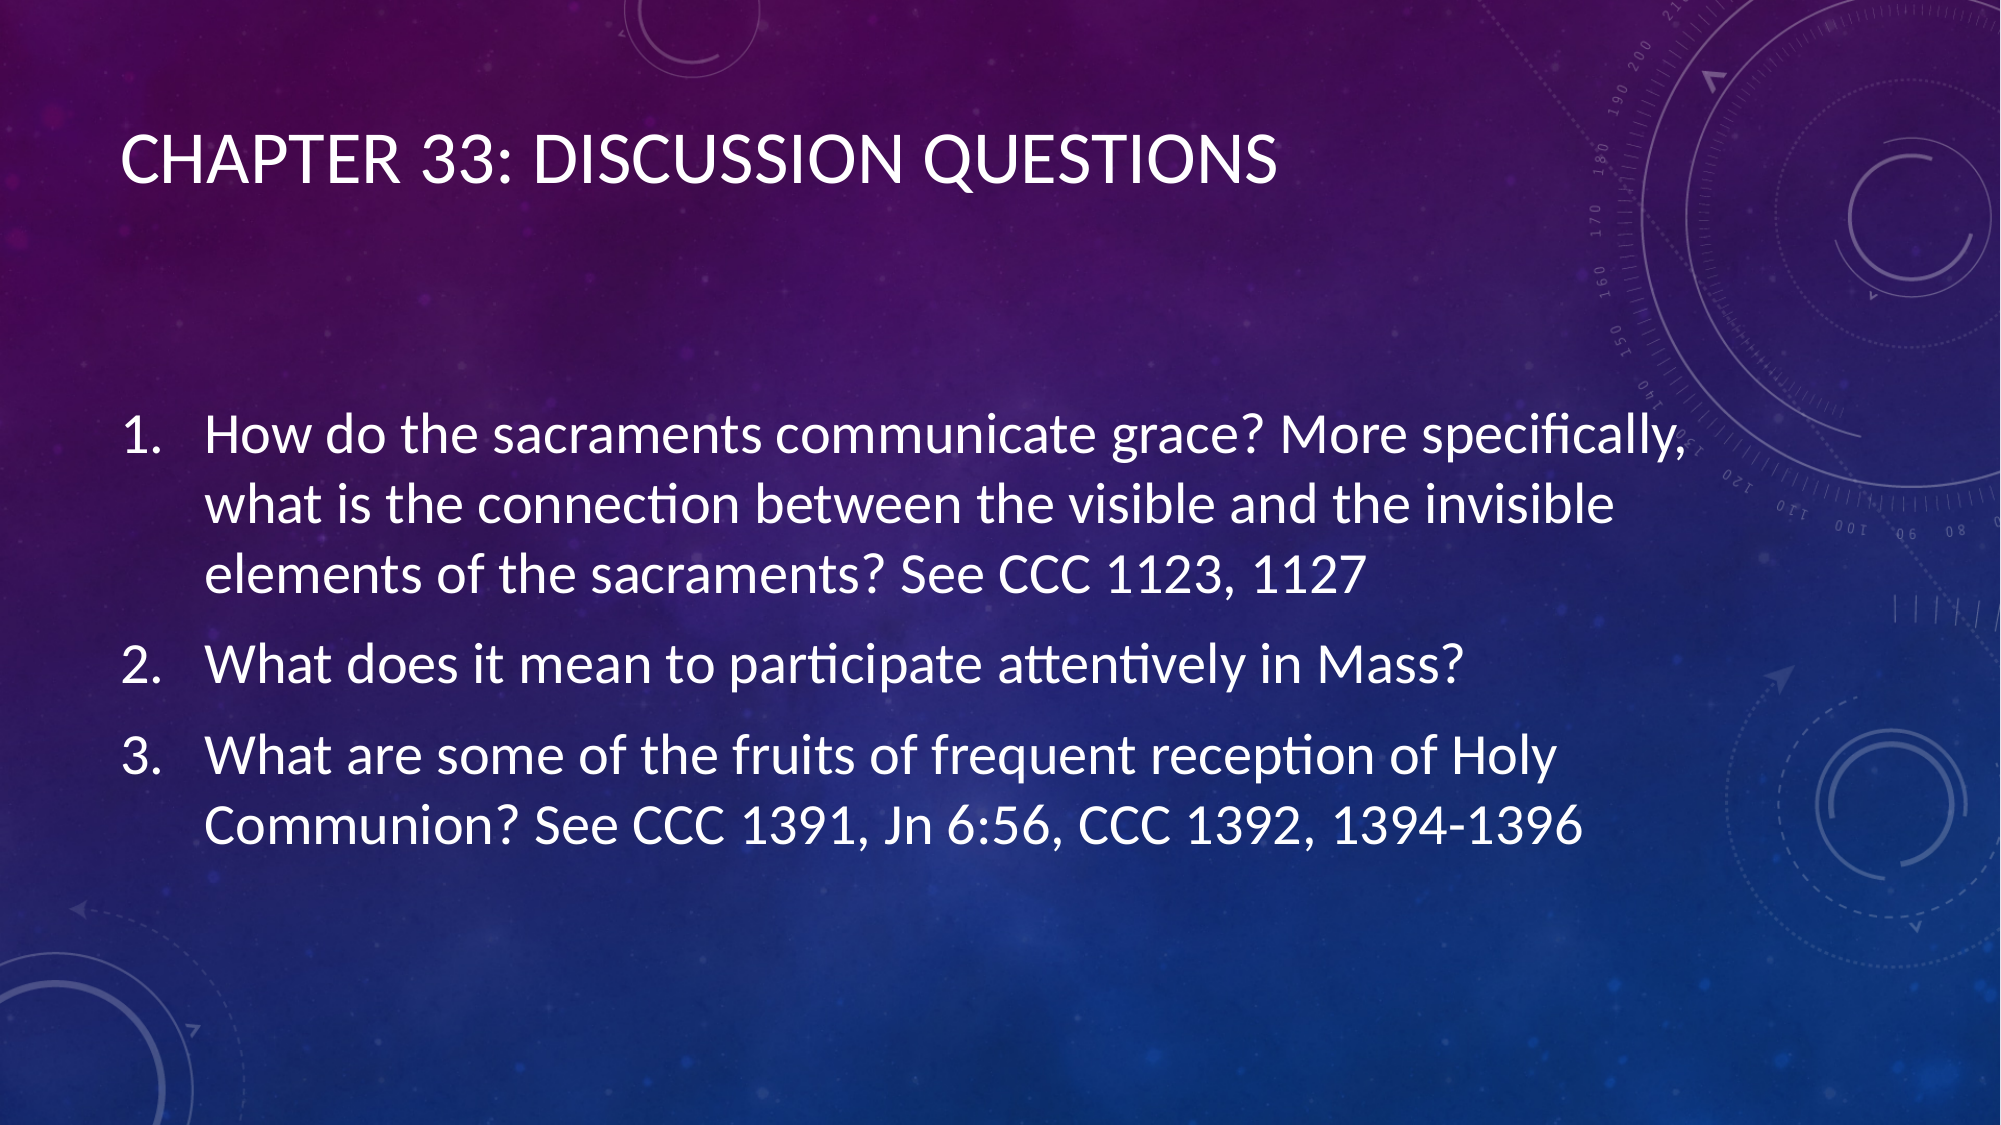

# Chapter 33: Discussion Questions
How do the sacraments communicate grace? More specifically, what is the connection between the visible and the invisible elements of the sacraments? See CCC 1123, 1127
What does it mean to participate attentively in Mass?
What are some of the fruits of frequent reception of Holy Communion? See CCC 1391, Jn 6:56, CCC 1392, 1394-1396